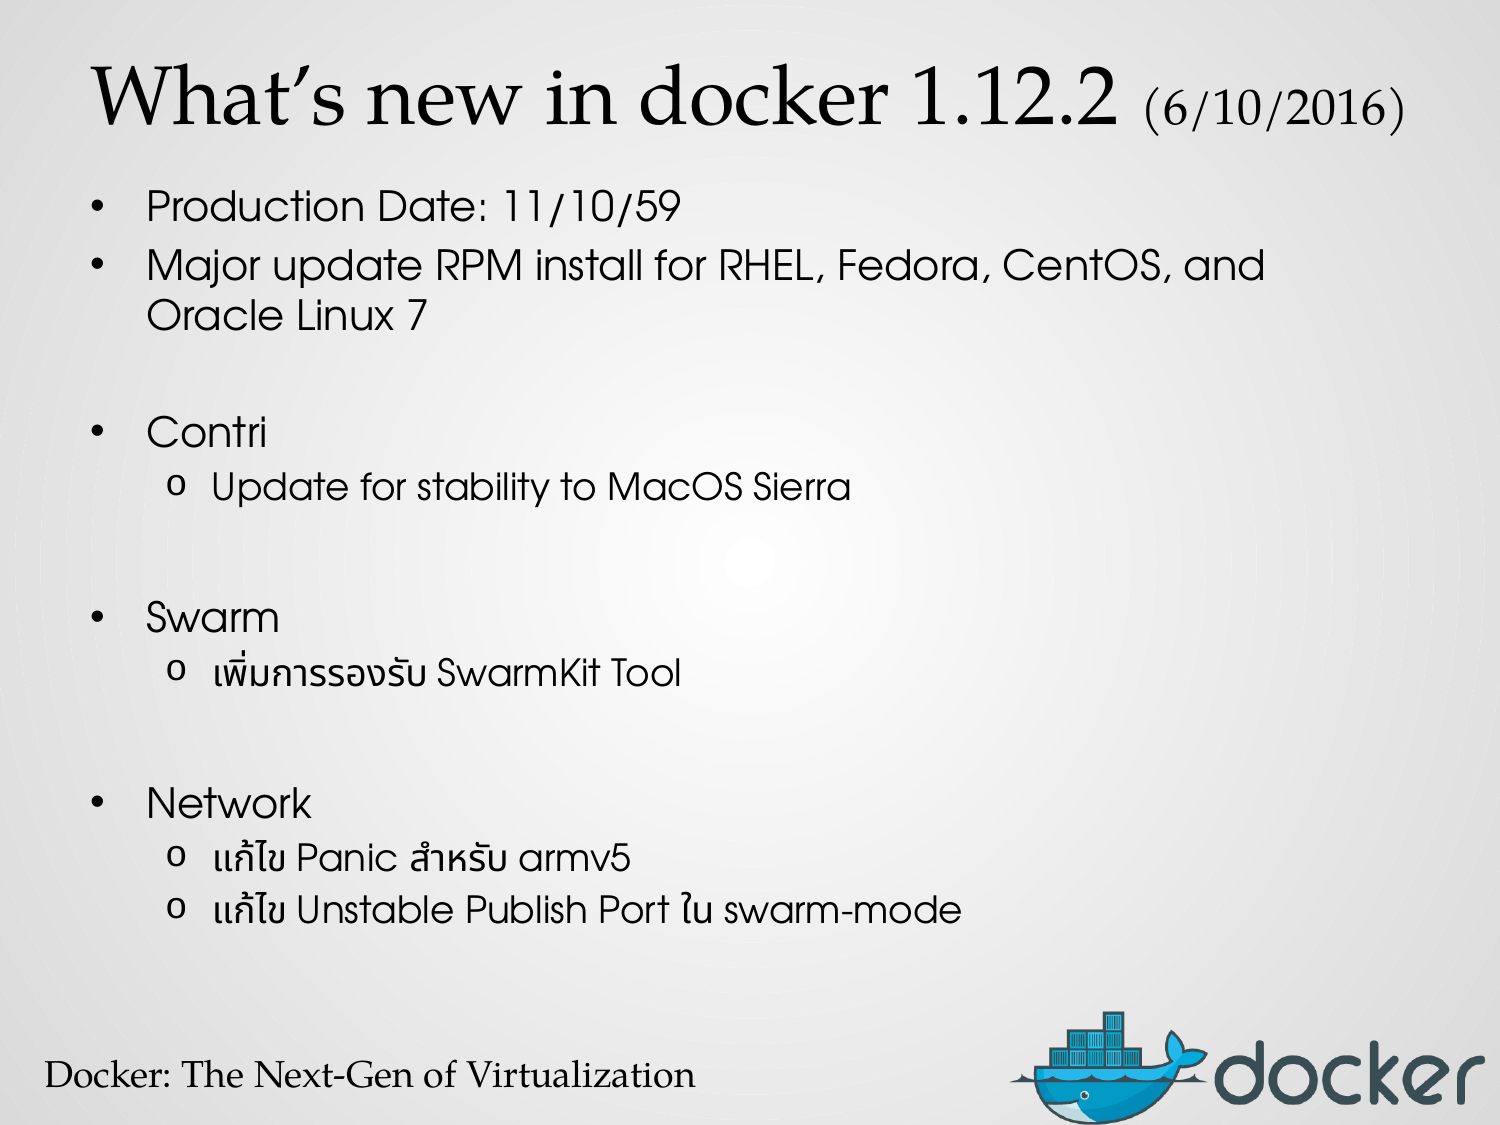

# What’s new in docker 1.12.2 (6/10/2016)
Production Date: 11/10/59
Major update RPM install for RHEL, Fedora, CentOS, and Oracle Linux 7

Contri
Update for stability to MacOS Sierra

Swarm
เพิ่มการรองรับ SwarmKit Tool

Network
แก้ไข Panic สำหรับ armv5
แก้ไข Unstable Publish Port ใน swarm-mode
Docker: The Next-Gen of Virtualization